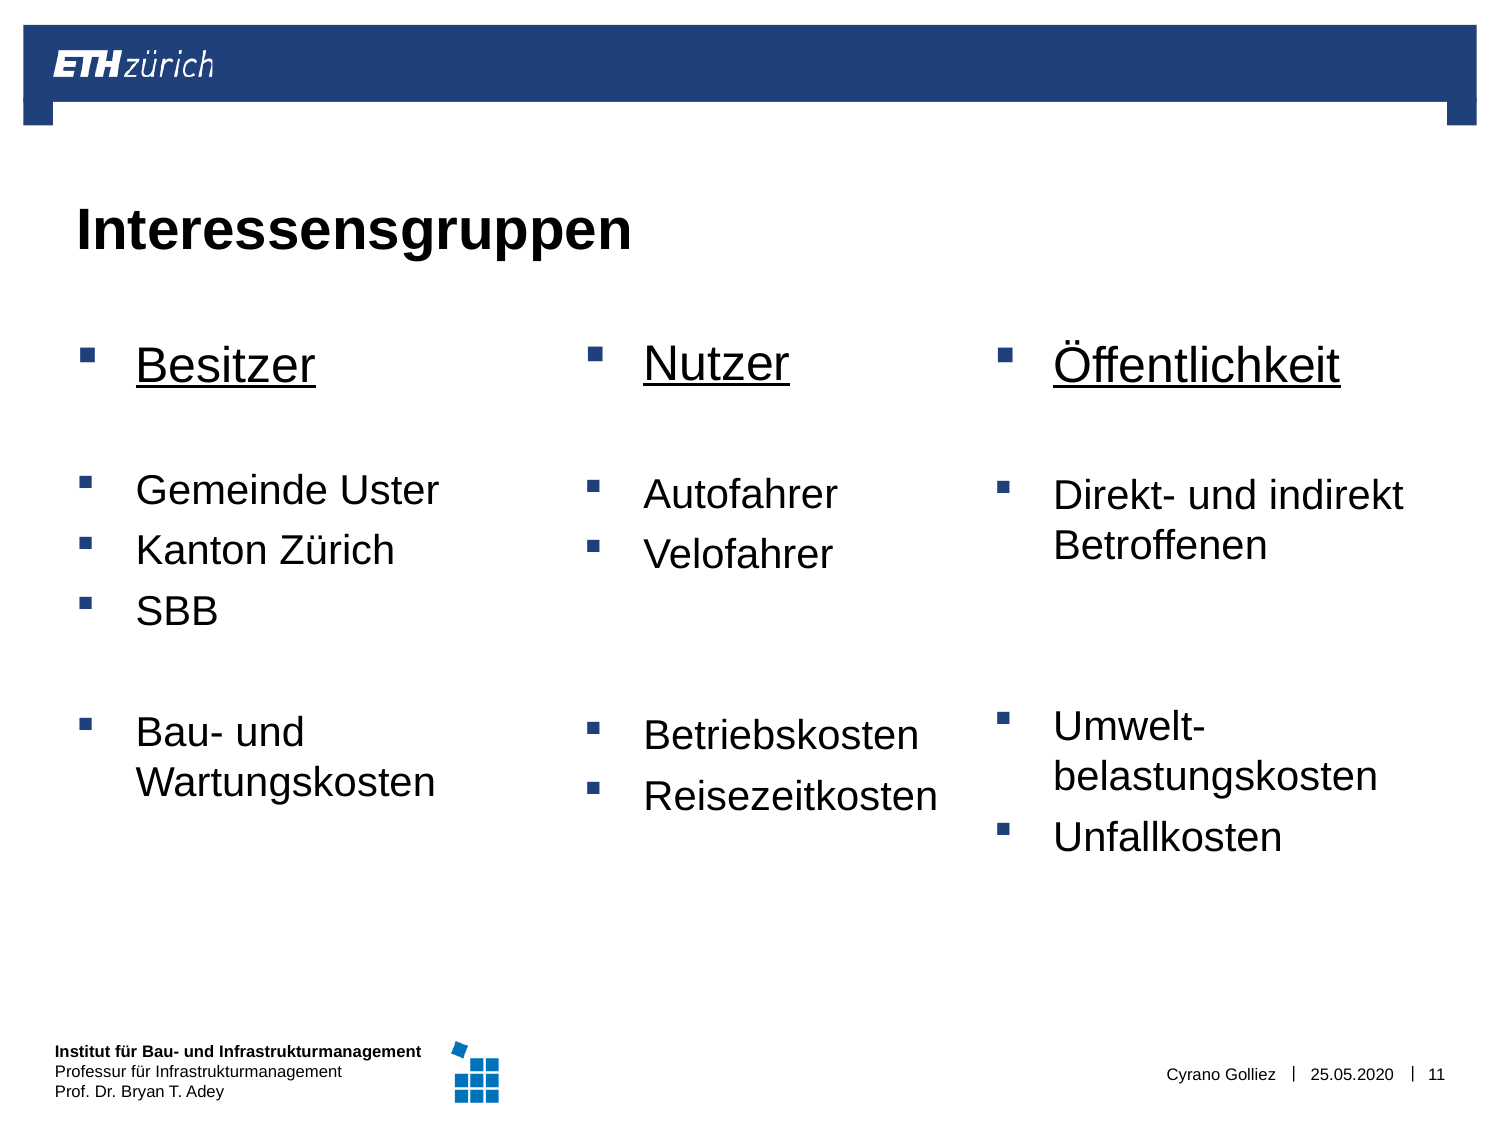

# Interessensgruppen
Nutzer

Autofahrer
Velofahrer

Betriebskosten
Reisezeitkosten
Besitzer

Gemeinde Uster
Kanton Zürich
SBB

Bau- und Wartungskosten
Öffentlichkeit

Direkt- und indirekt Betroffenen

Umwelt-belastungskosten
Unfallkosten

Cyrano Golliez
25.05.2020
11